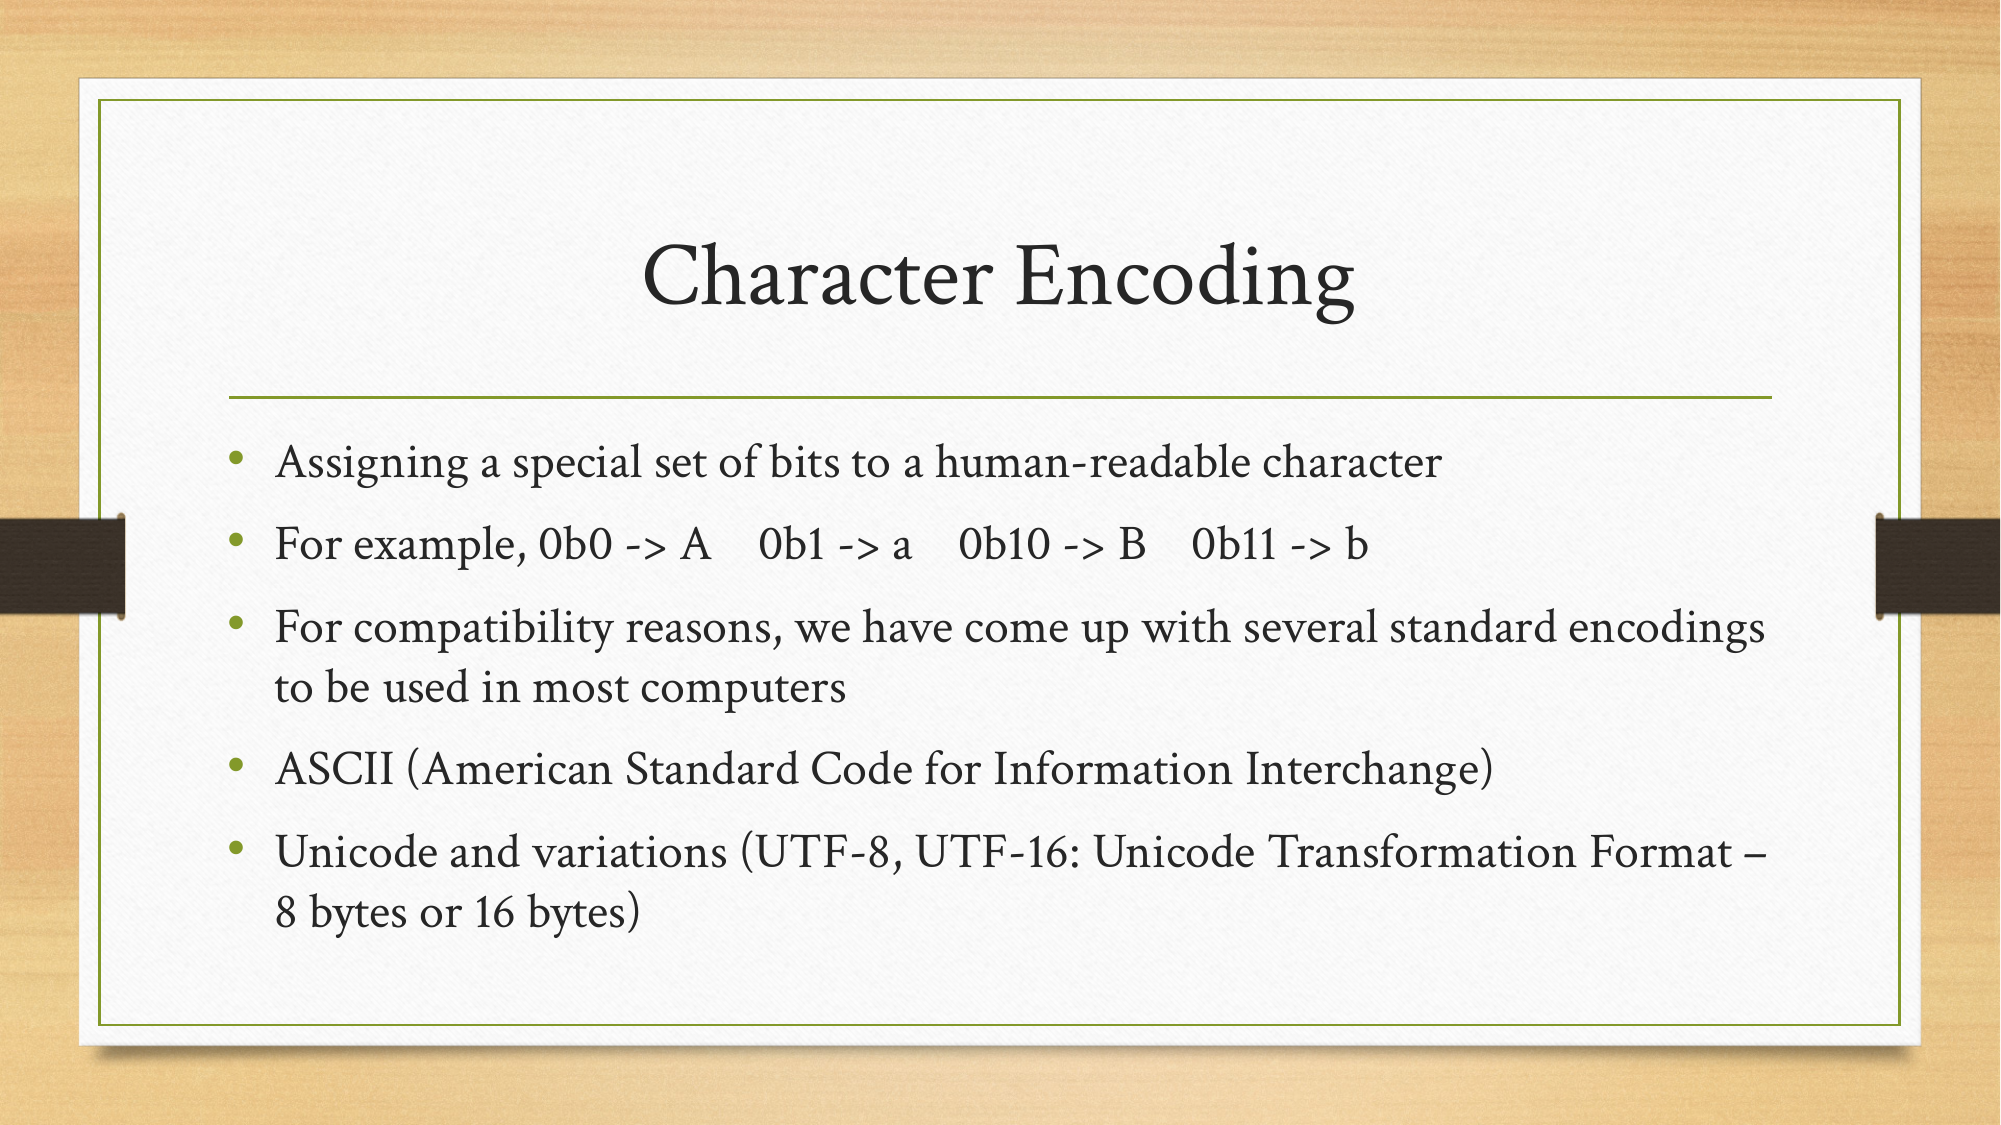

# Character Encoding
Assigning a special set of bits to a human-readable character
For example, 0b0 -> A    0b1 -> a    0b10 -> B    0b11 -> b
For compatibility reasons, we have come up with several standard encodings to be used in most computers
ASCII (American Standard Code for Information Interchange)
Unicode and variations (UTF-8, UTF-16: Unicode Transformation Format – 8 bytes or 16 bytes)